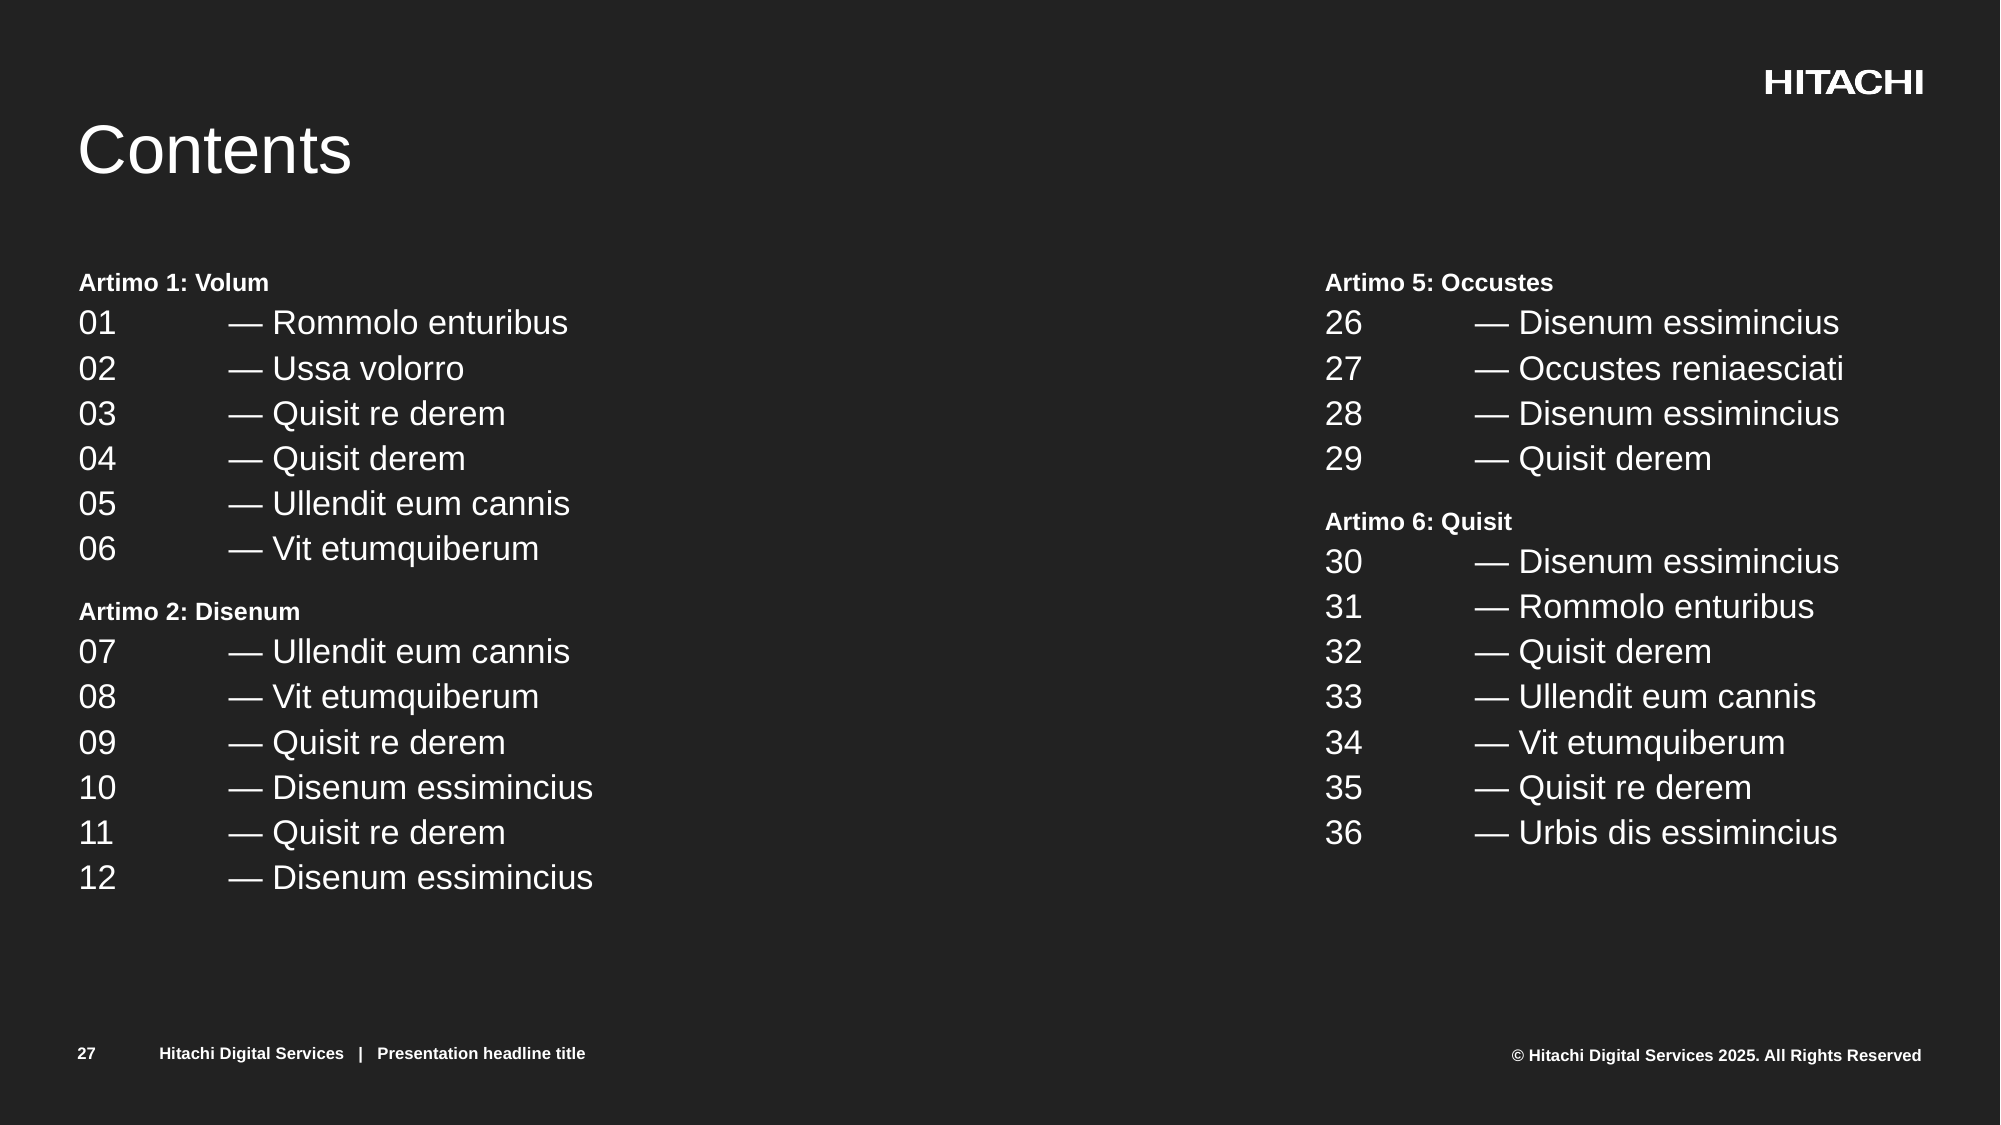

# Contents
Artimo 1: Volum
01	— Rommolo enturibus
02	— Ussa volorro
03	— Quisit re derem
04	— Quisit derem
05	— Ullendit eum cannis
06	— Vit etumquiberum
Artimo 2: Disenum
07	— Ullendit eum cannis
08	— Vit etumquiberum
09	— Quisit re derem
10	— Disenum essimincius
11	— Quisit re derem
12	— Disenum essimincius

Artimo 5: Occustes
26	— Disenum essimincius
27	— Occustes reniaesciati
28	— Disenum essimincius
29	— Quisit derem
Artimo 6: Quisit
30	— Disenum essimincius
31	— Rommolo enturibus
32	— Quisit derem
33	— Ullendit eum cannis
34	— Vit etumquiberum
35	— Quisit re derem
36	— Urbis dis essimincius
27
Hitachi Digital Services   |   Presentation headline title